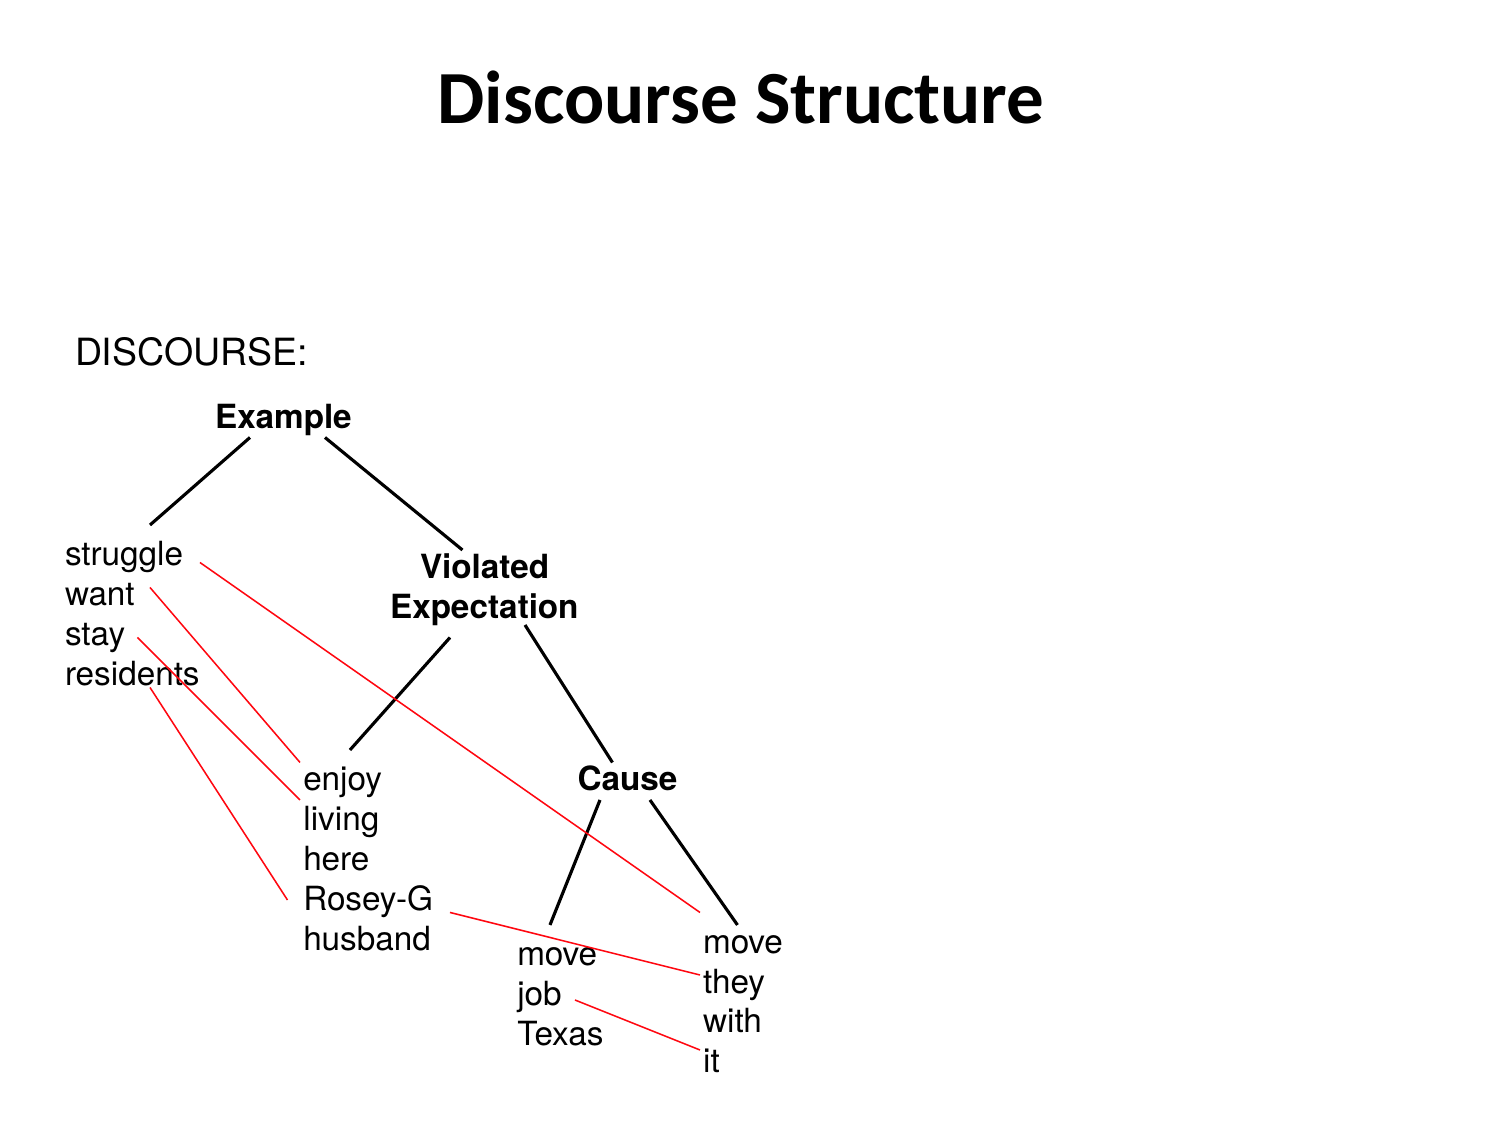

# Discourse Structure
DISCOURSE:
Example

struggle
want
stay
residents
Violated
Expectation

enjoy
living
here
Rosey-G
husband
Cause

move
they
with
it
move
job
Texas